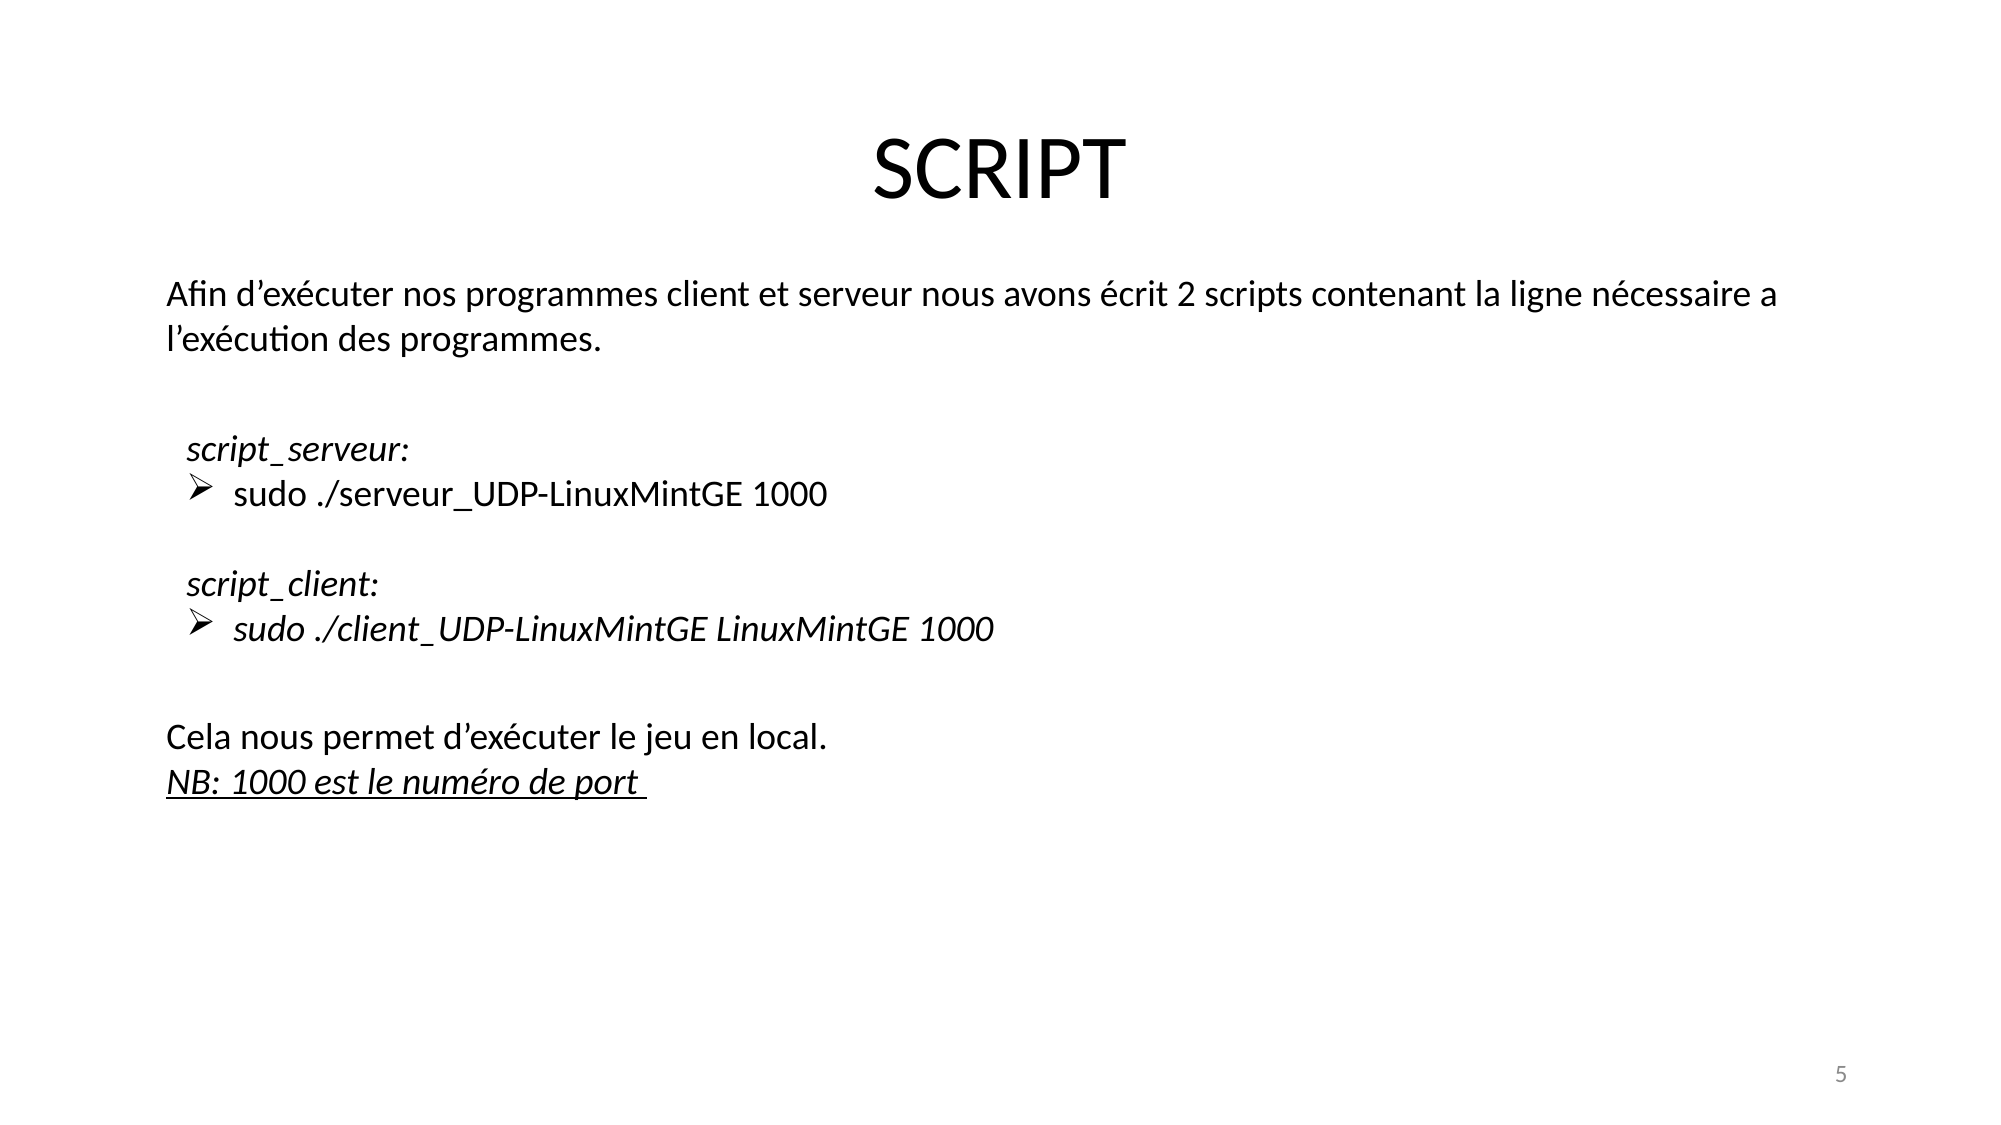

# SCRIPT
Afin d’exécuter nos programmes client et serveur nous avons écrit 2 scripts contenant la ligne nécessaire a l’exécution des programmes.
script_serveur:
sudo ./serveur_UDP-LinuxMintGE 1000

script_client:
sudo ./client_UDP-LinuxMintGE LinuxMintGE 1000

Cela nous permet d’exécuter le jeu en local.
NB: 1000 est le numéro de port
5